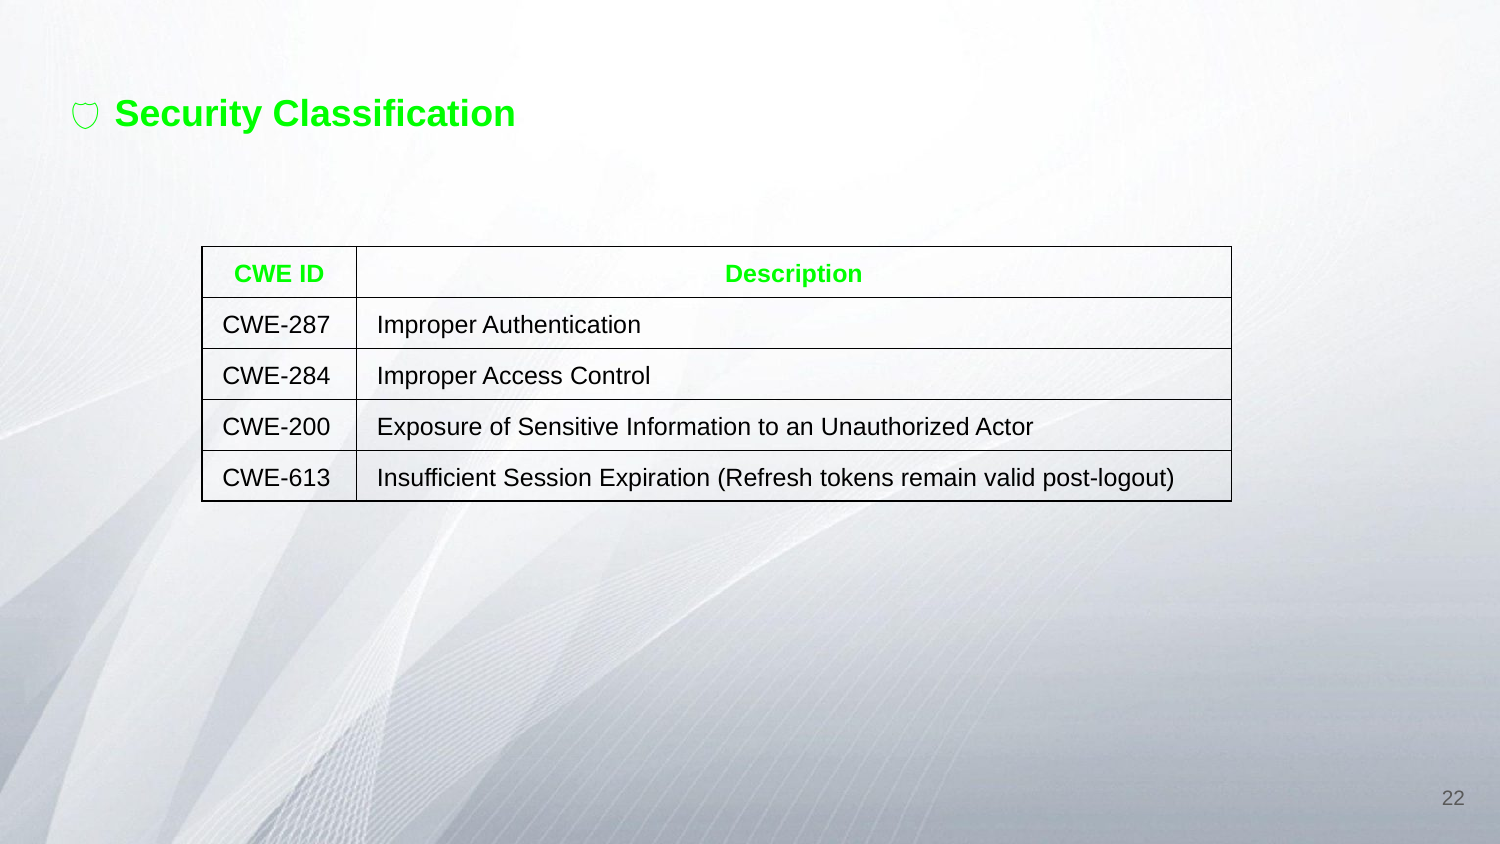

🛡️ Security Classification
| CWE ID | Description |
| --- | --- |
| CWE-287 | Improper Authentication |
| CWE-284 | Improper Access Control |
| CWE-200 | Exposure of Sensitive Information to an Unauthorized Actor |
| CWE-613 | Insufficient Session Expiration (Refresh tokens remain valid post-logout) |
22